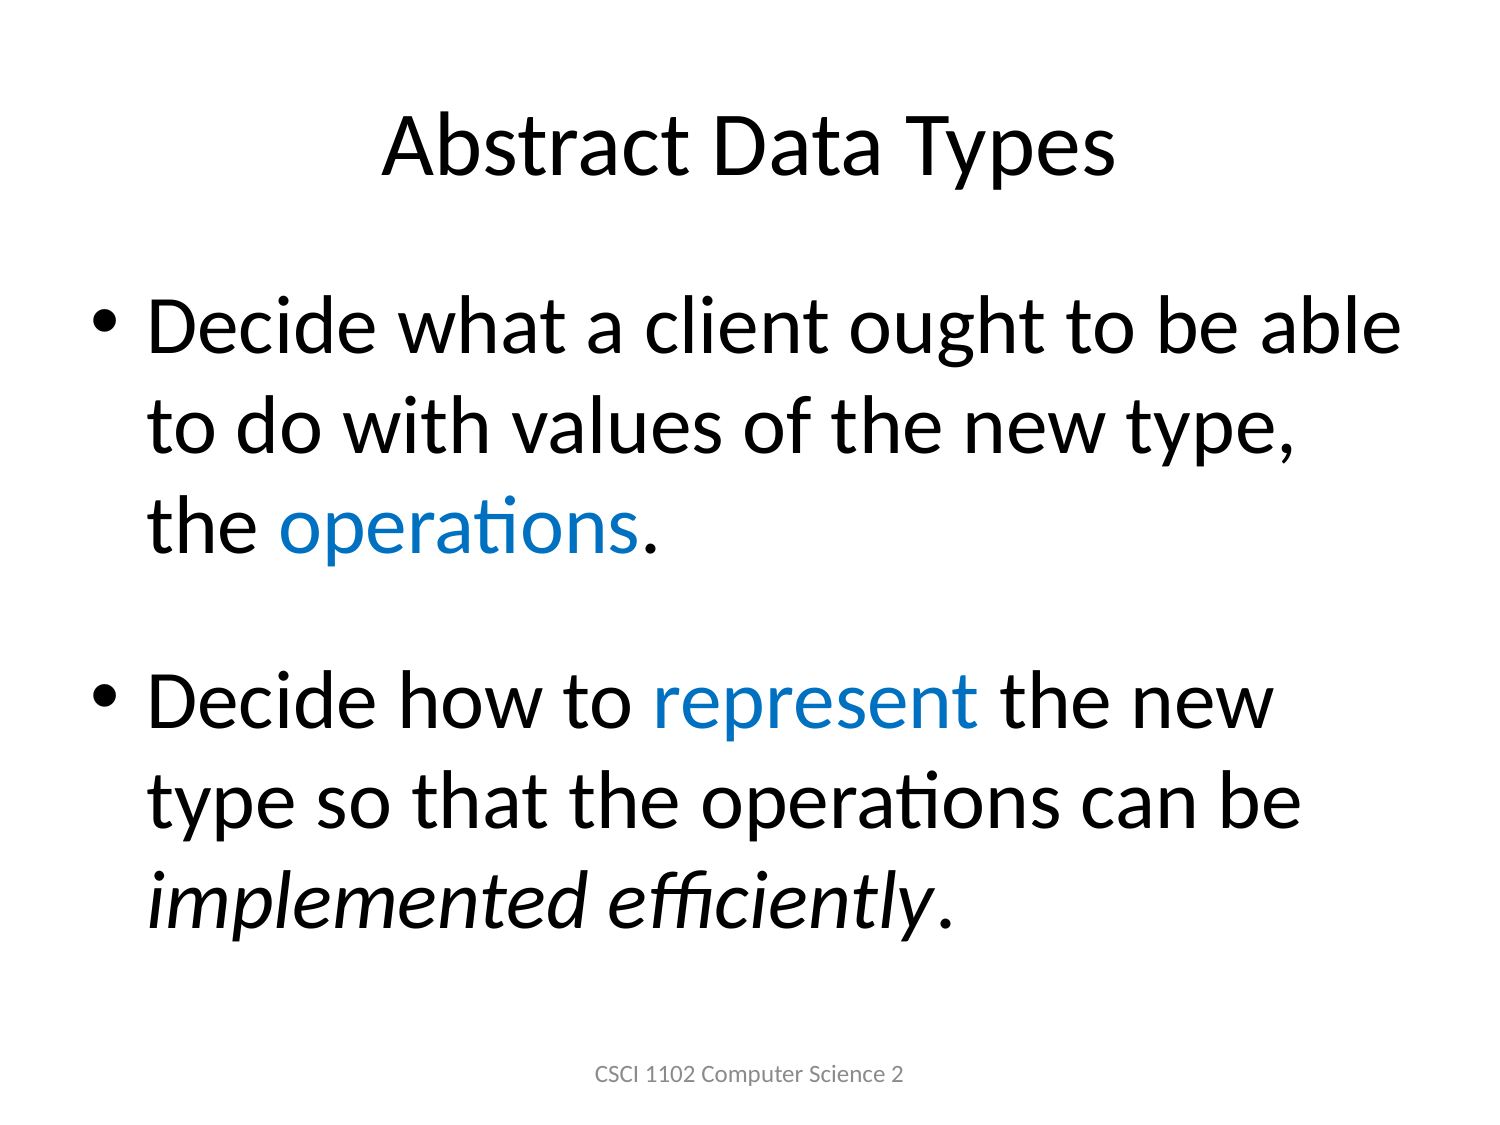

# Abstract Data Types
Decide what a client ought to be able to do with values of the new type, the operations.

Decide how to represent the new type so that the operations can be implemented efficiently.
CSCI 1102 Computer Science 2